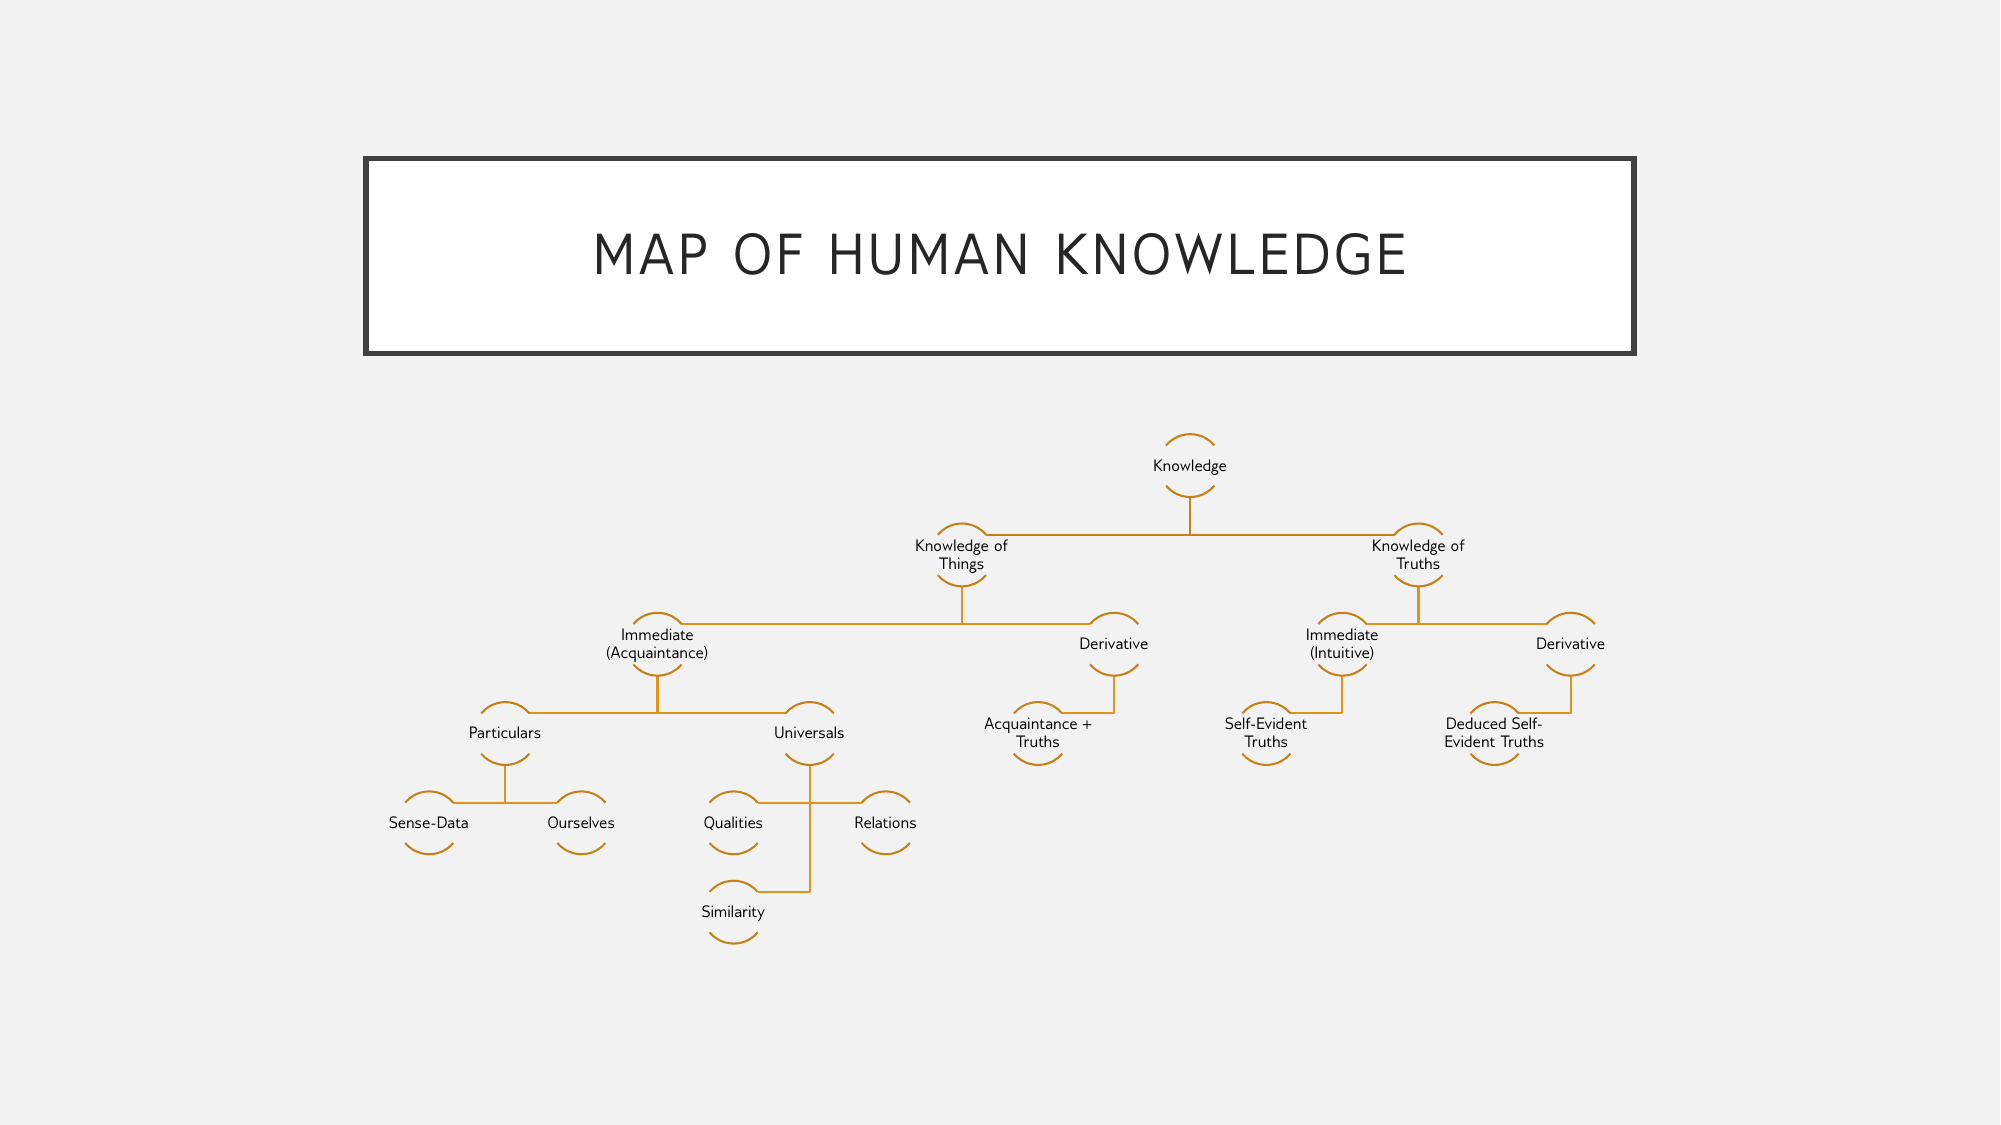

# Map of human knowledge
Knowledge
Knowledge of Things
Immediate (Acquaintance)
Particulars
Sense-Data
Ourselves
Universals
Qualities
Relations
Similarity
Derivative
Acquaintance + Truths
Knowledge of Truths
Immediate (Intuitive)
Self-Evident Truths
Derivative
Deduced Self-Evident Truths